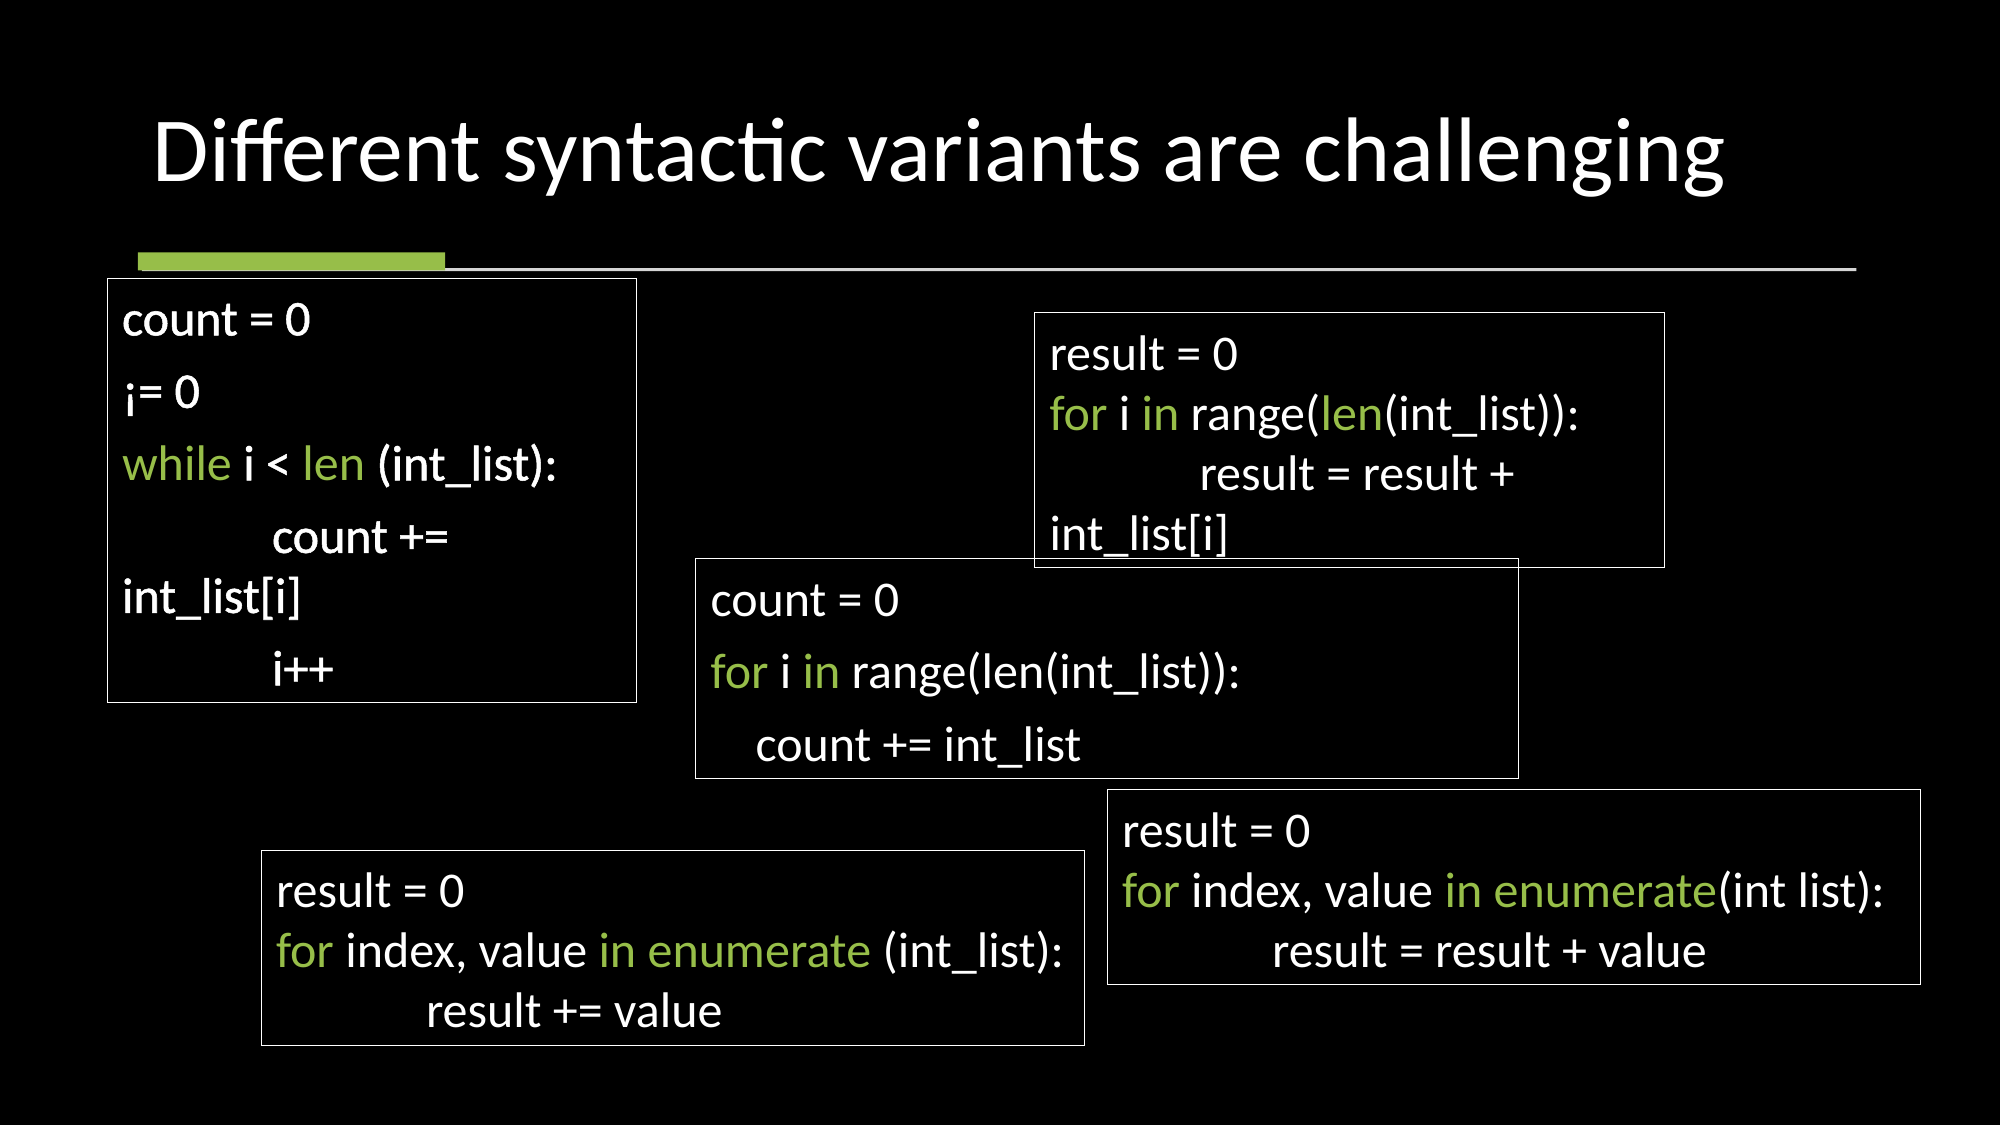

# Different syntactic variants are challenging

count = 0
¡= 0
while i < len (int_list):
	count += int_list[i]
	i++
result = 0
for i in range(len(int_list)):
	result = result + int_list[i]
count = 0
for i in range(len(int_list)):
    count += int_list
result = 0
for index, value in enumerate(int list):
	result = result + value
result = 0
for index, value in enumerate (int_list):
	result += value
7